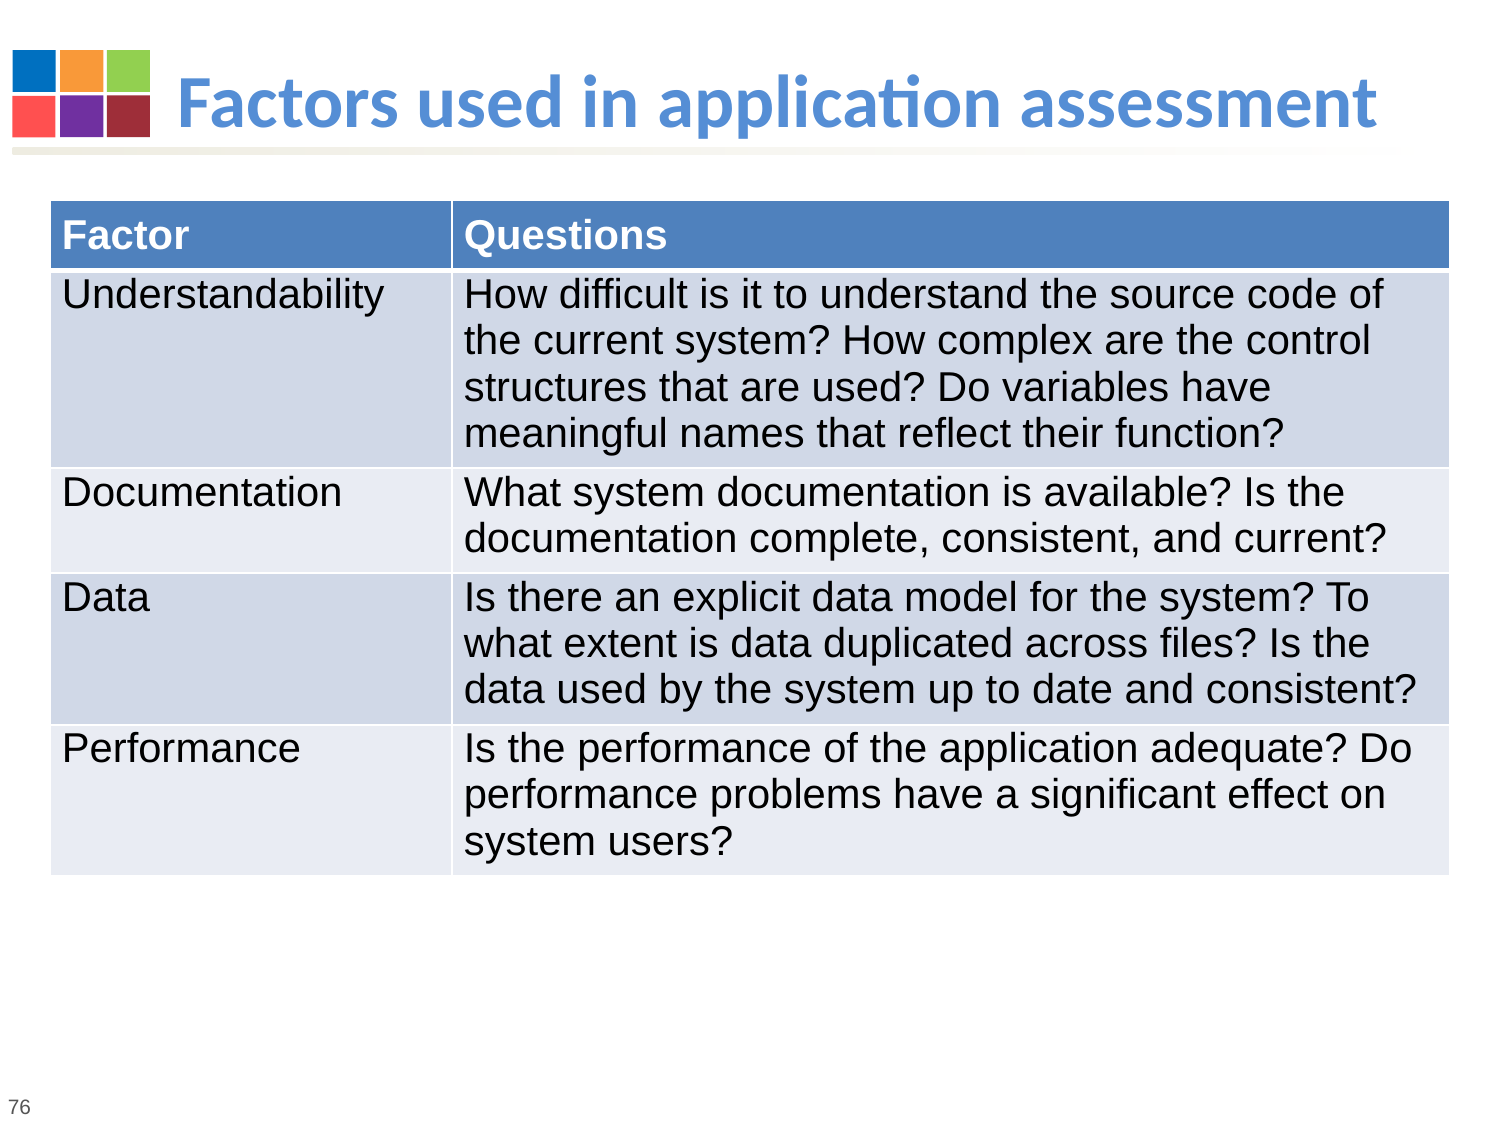

# Factors used in application assessment
| Factor | Questions |
| --- | --- |
| Understandability | How difficult is it to understand the source code of the current system? How complex are the control structures that are used? Do variables have meaningful names that reflect their function? |
| Documentation | What system documentation is available? Is the documentation complete, consistent, and current? |
| Data | Is there an explicit data model for the system? To what extent is data duplicated across files? Is the data used by the system up to date and consistent? |
| Performance | Is the performance of the application adequate? Do performance problems have a significant effect on system users? |